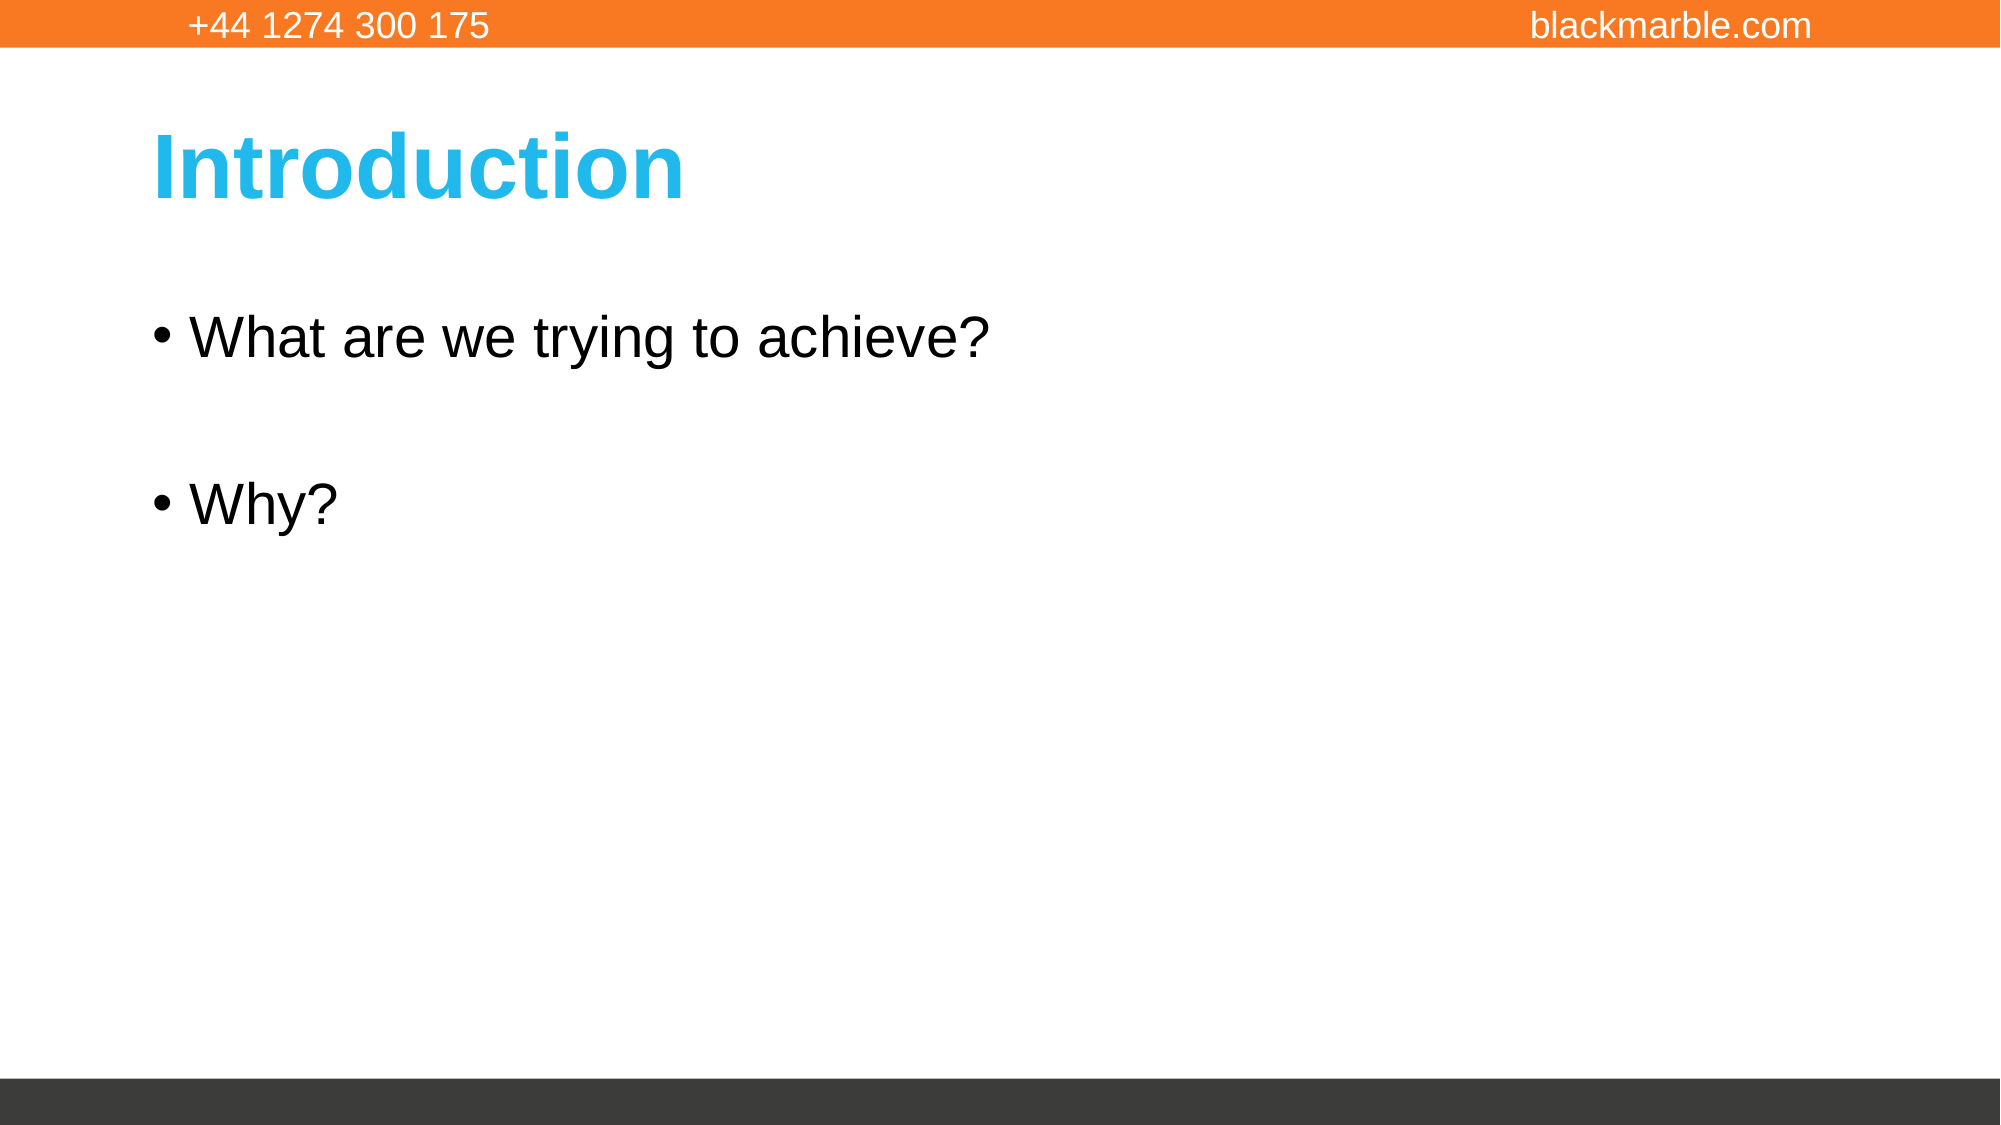

# Introduction
What are we trying to achieve?

Why?